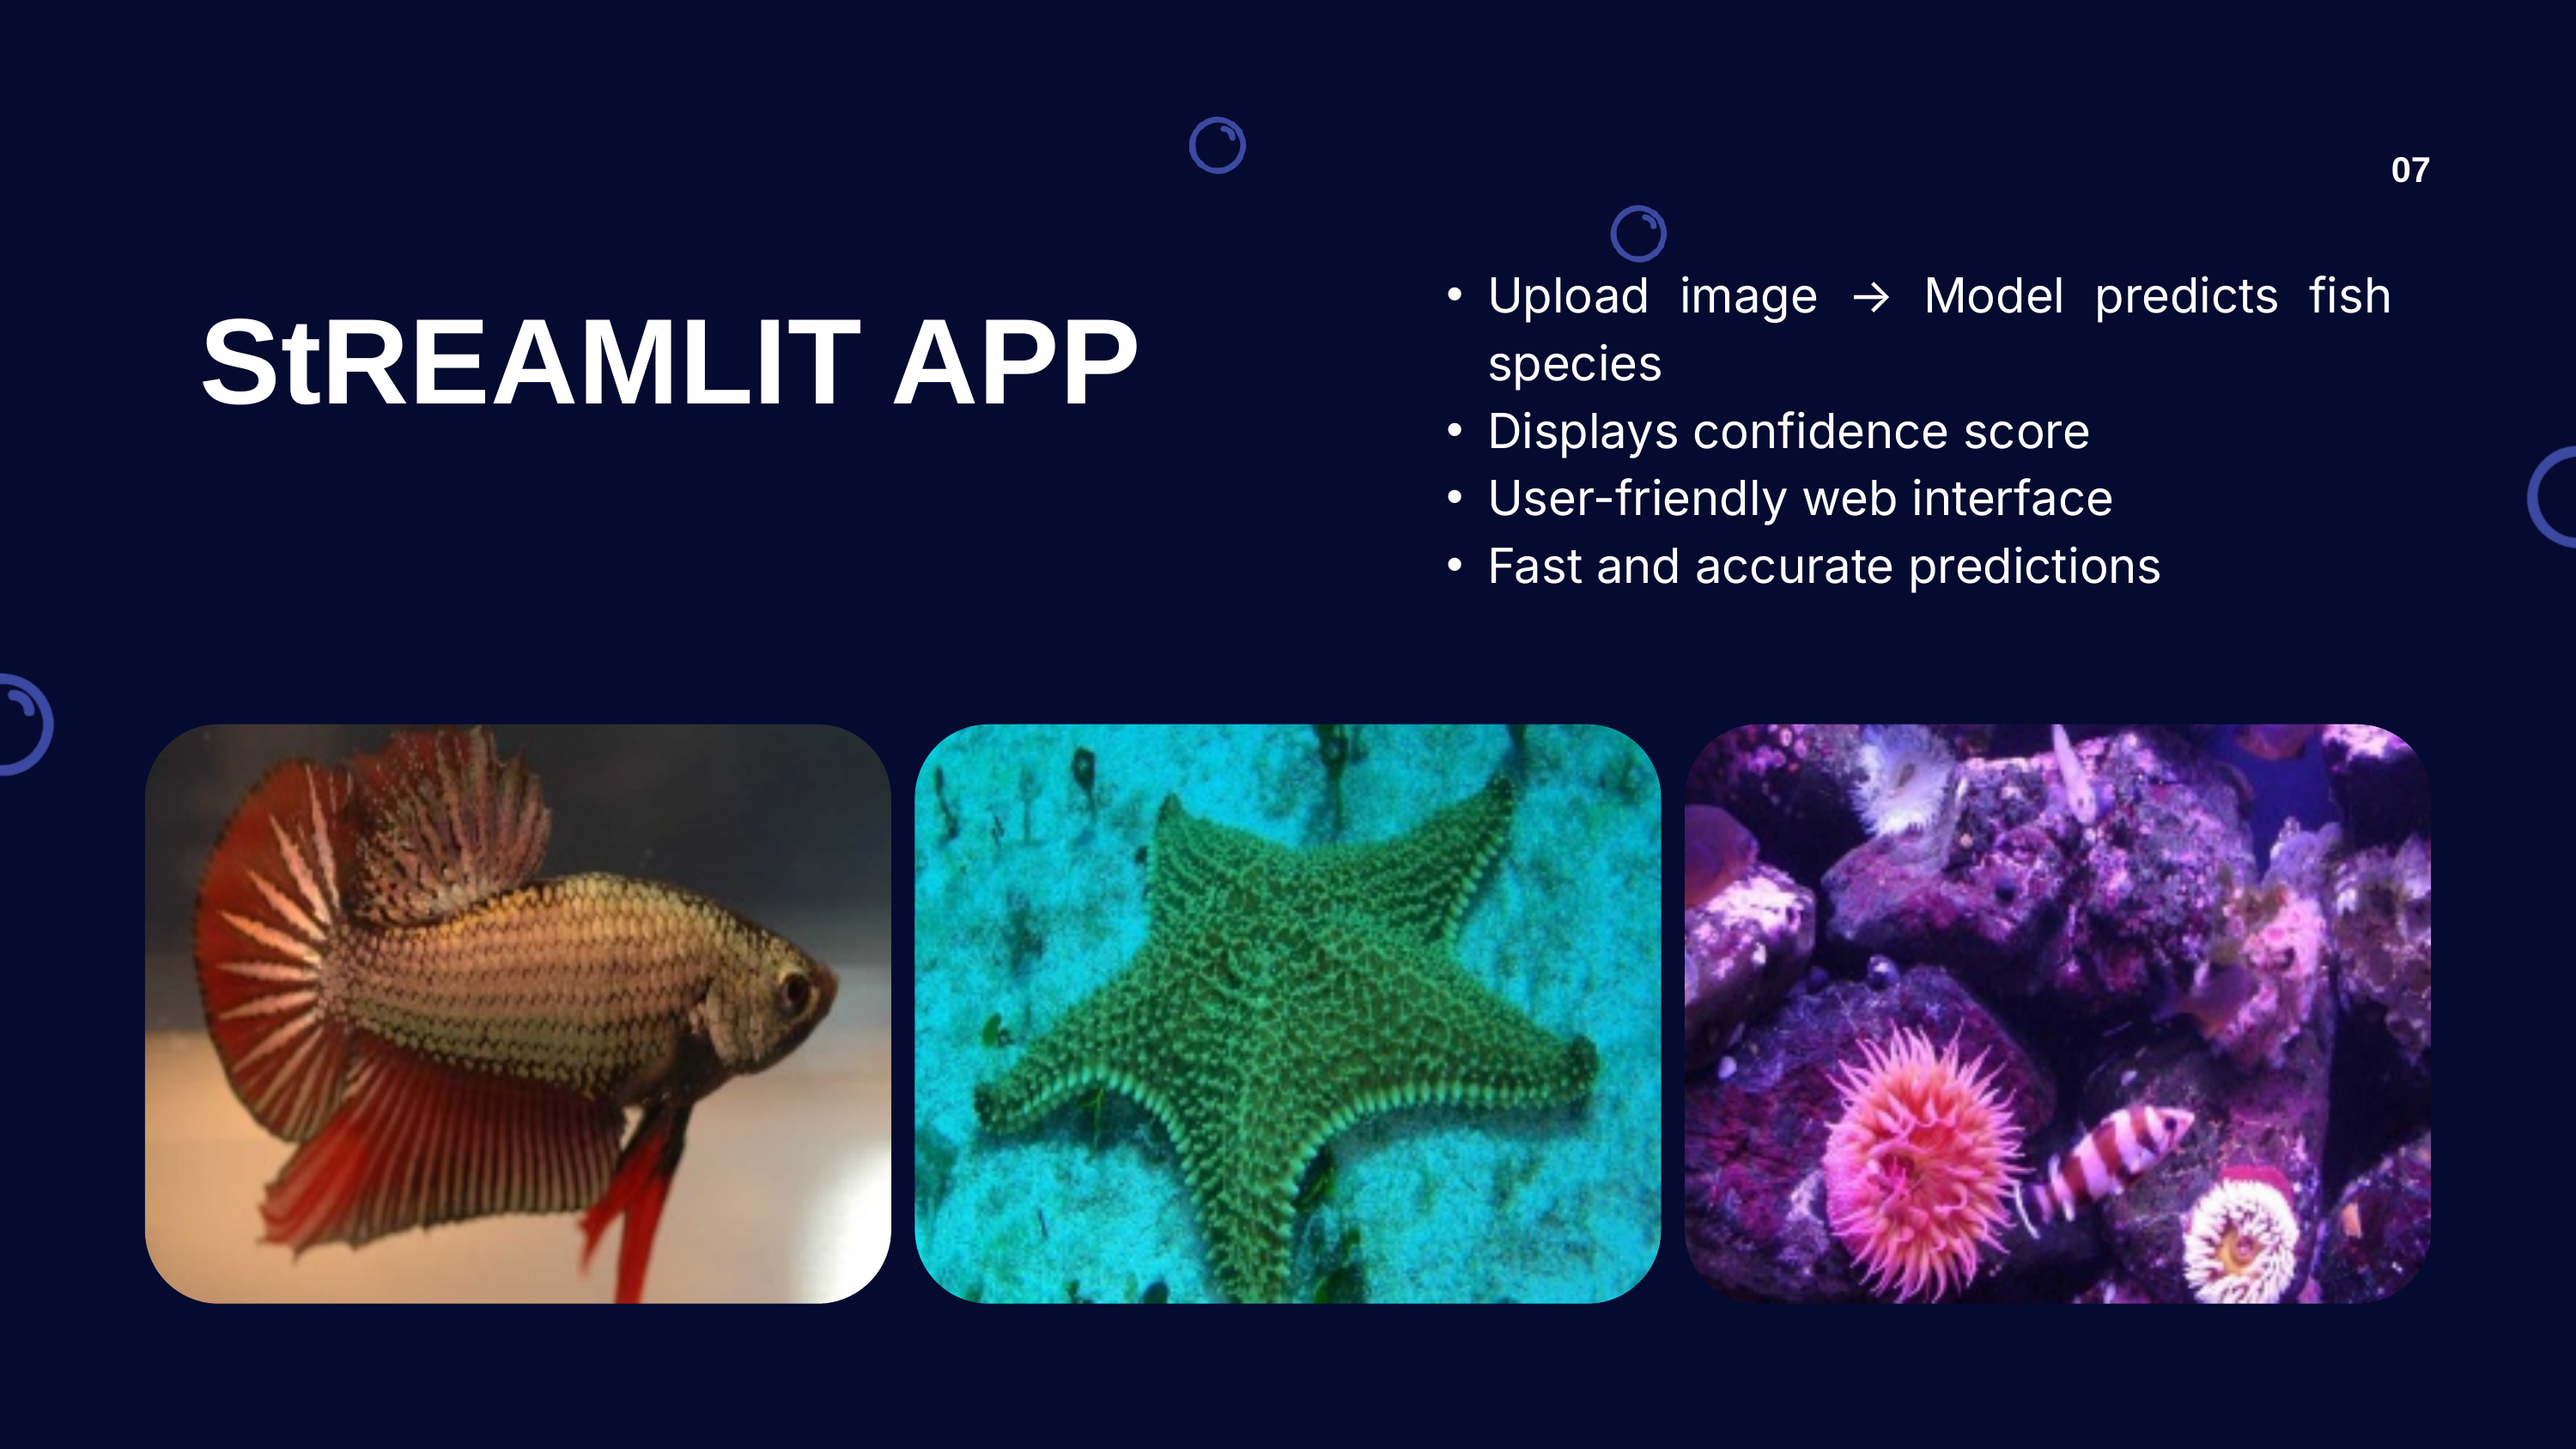

07

Upload image → Model predicts fish species
Displays confidence score
User-friendly web interface
Fast and accurate predictions

 StREAMLIT APP